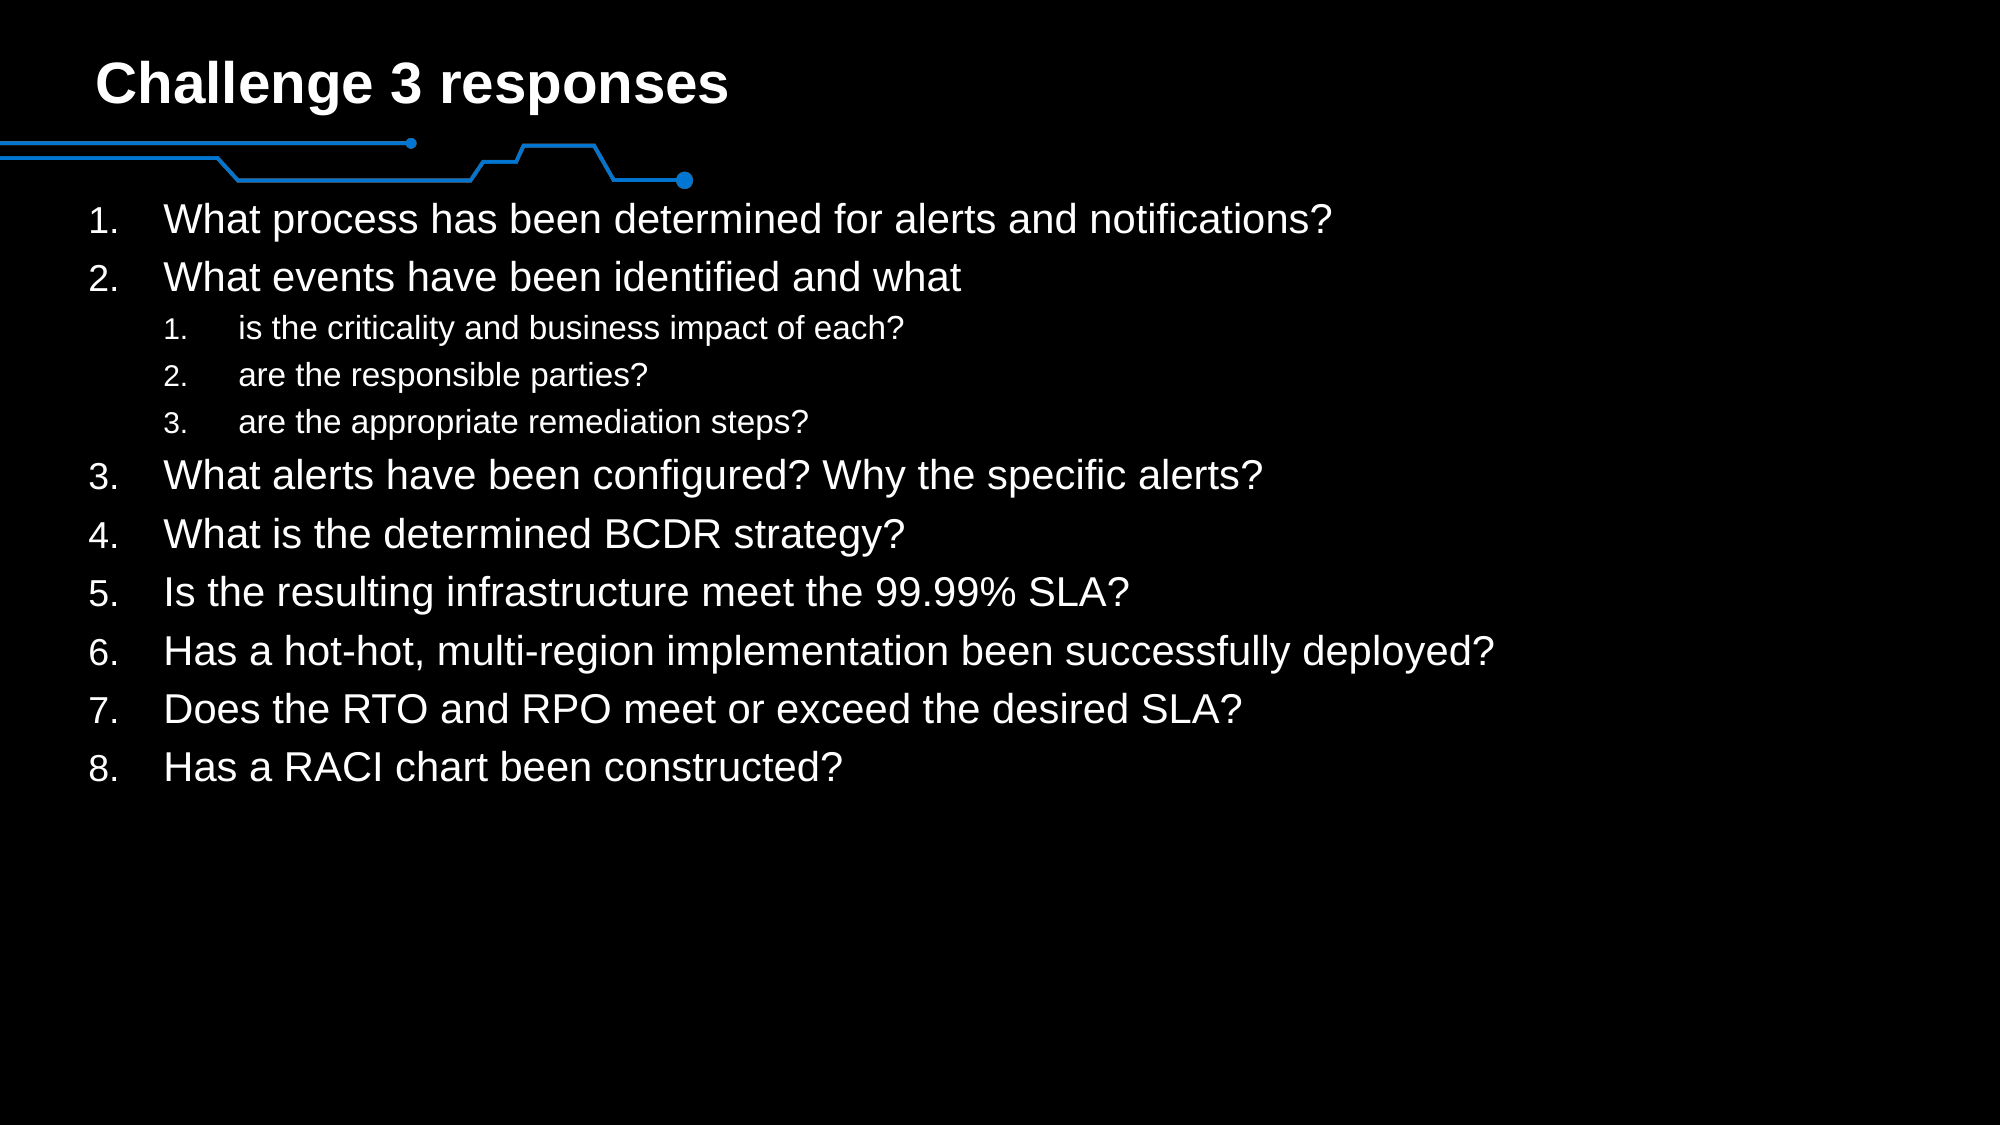

# Challenge 3 responses
What process has been determined for alerts and notifications?
What events have been identified and what
is the criticality and business impact of each?
are the responsible parties?
are the appropriate remediation steps?
What alerts have been configured? Why the specific alerts?
What is the determined BCDR strategy?
Is the resulting infrastructure meet the 99.99% SLA?
Has a hot-hot, multi-region implementation been successfully deployed?
Does the RTO and RPO meet or exceed the desired SLA?
Has a RACI chart been constructed?